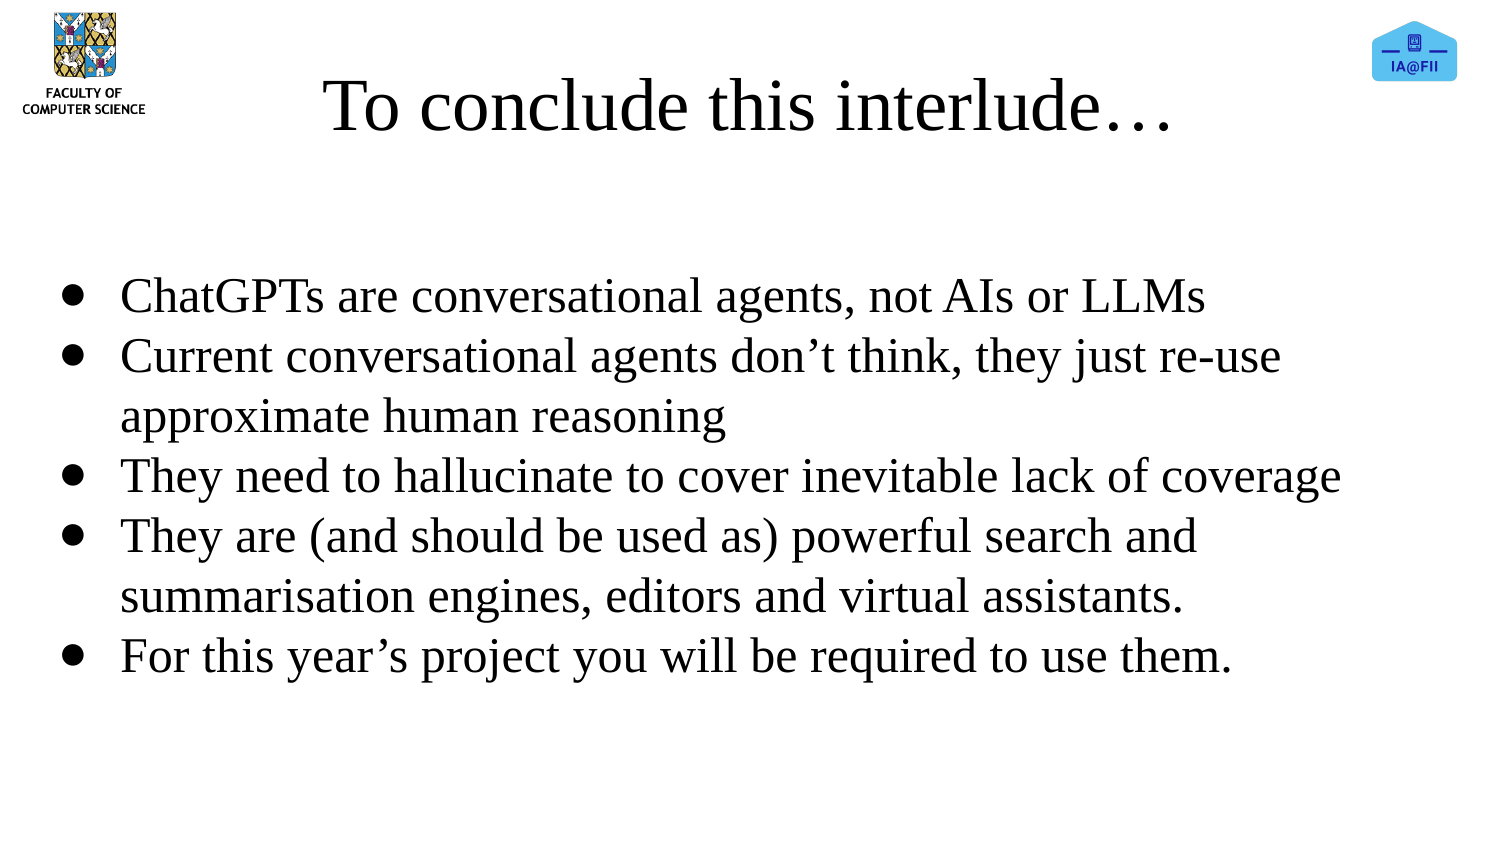

# To conclude this interlude…

ChatGPTs are conversational agents, not AIs or LLMs
Current conversational agents don’t think, they just re-use approximate human reasoning
They need to hallucinate to cover inevitable lack of coverage
They are (and should be used as) powerful search and summarisation engines, editors and virtual assistants.
For this year’s project you will be required to use them.